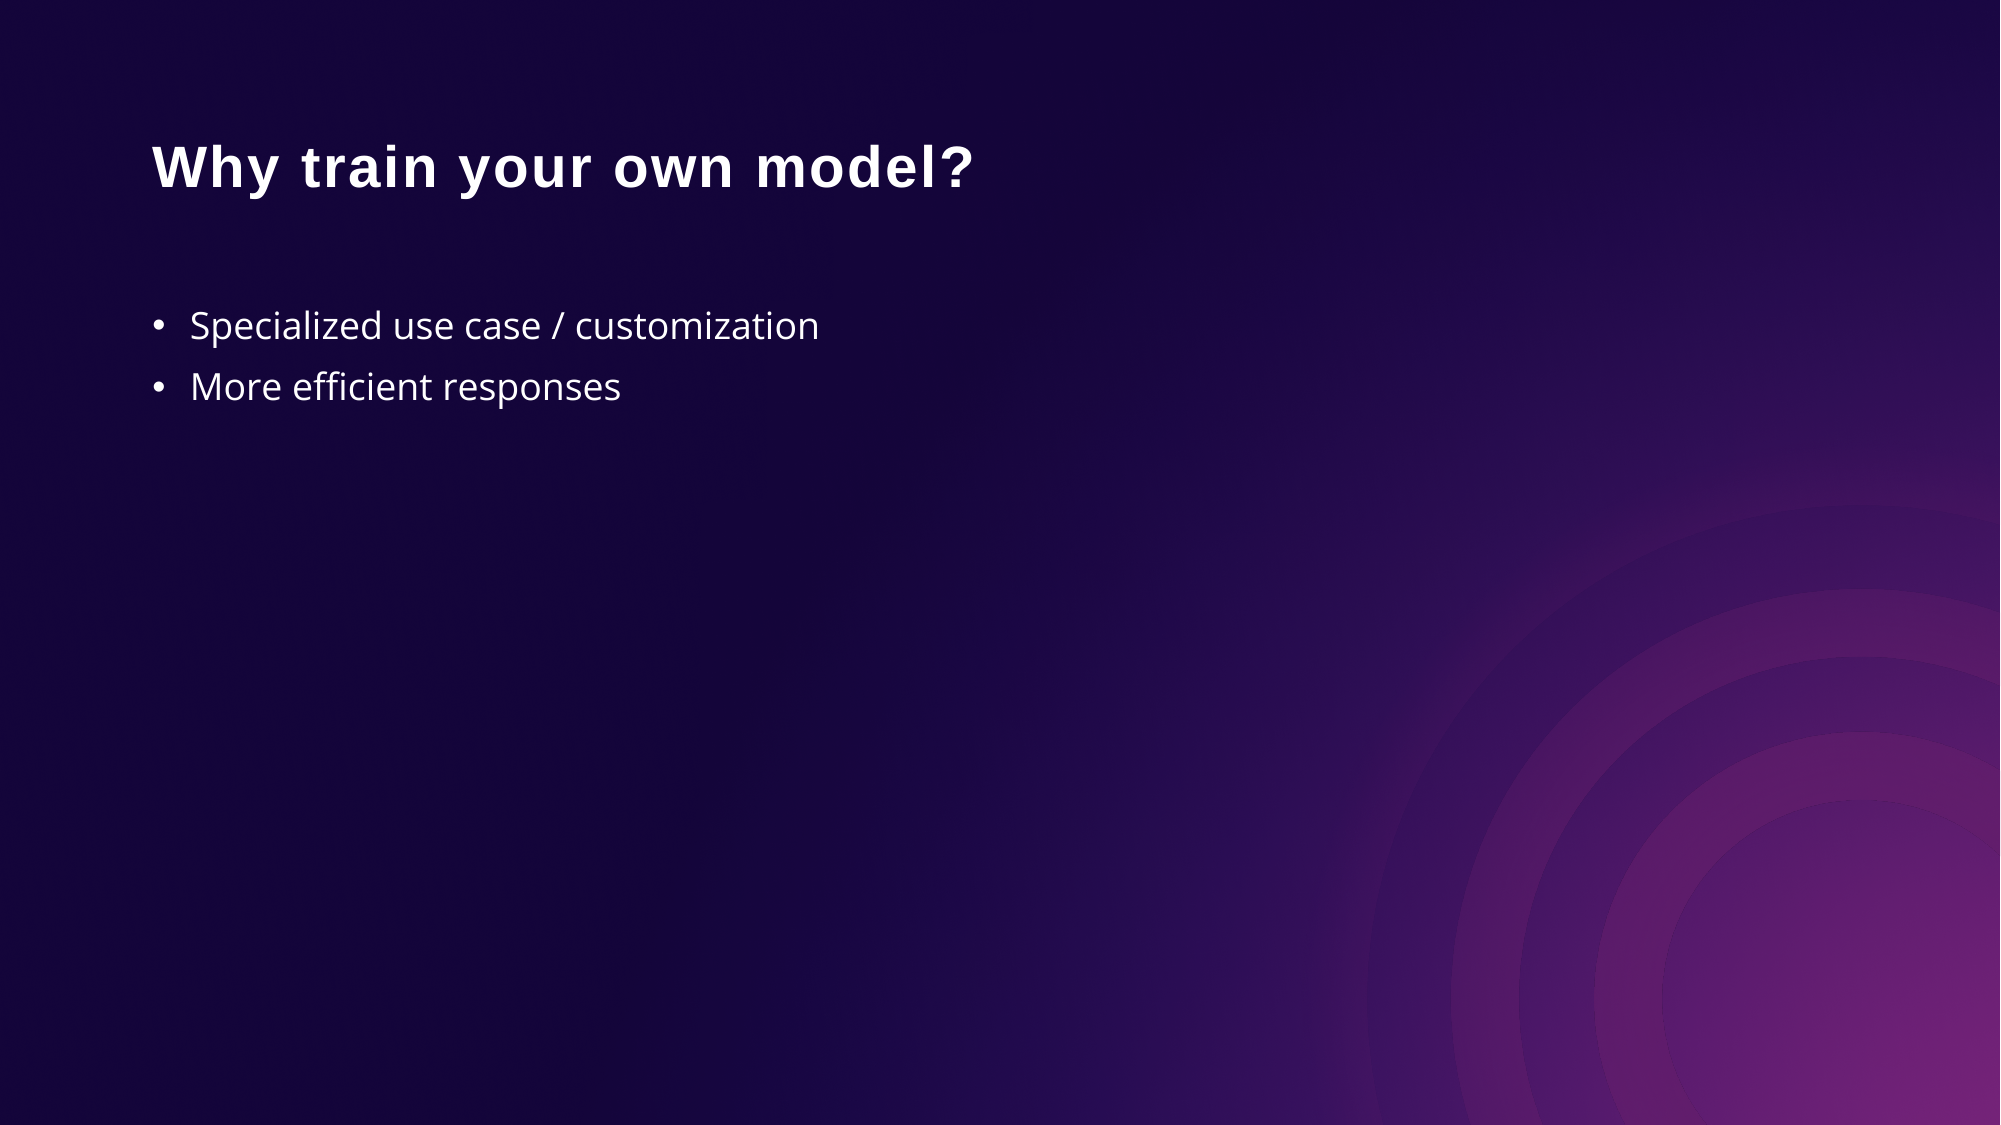

# Why train your own model?
Specialized use case / customization
More efficient responses